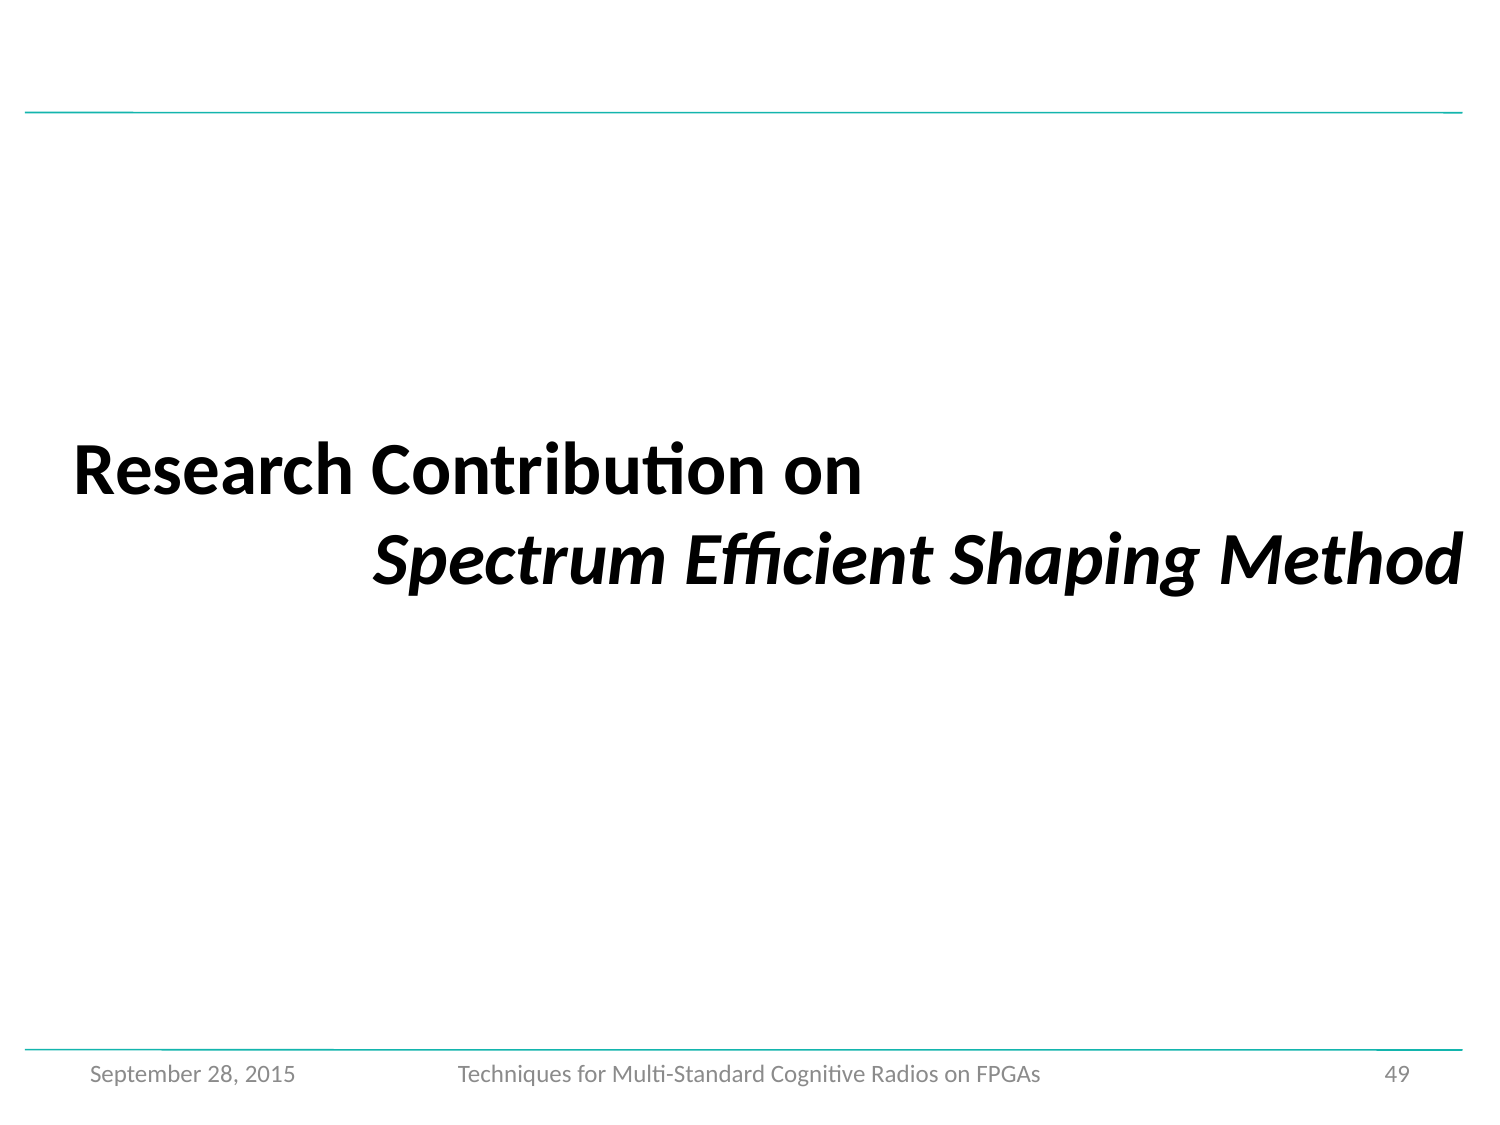

Research Contribution on
		Spectrum Efficient Shaping Method
September 28, 2015
Techniques for Multi-Standard Cognitive Radios on FPGAs
49